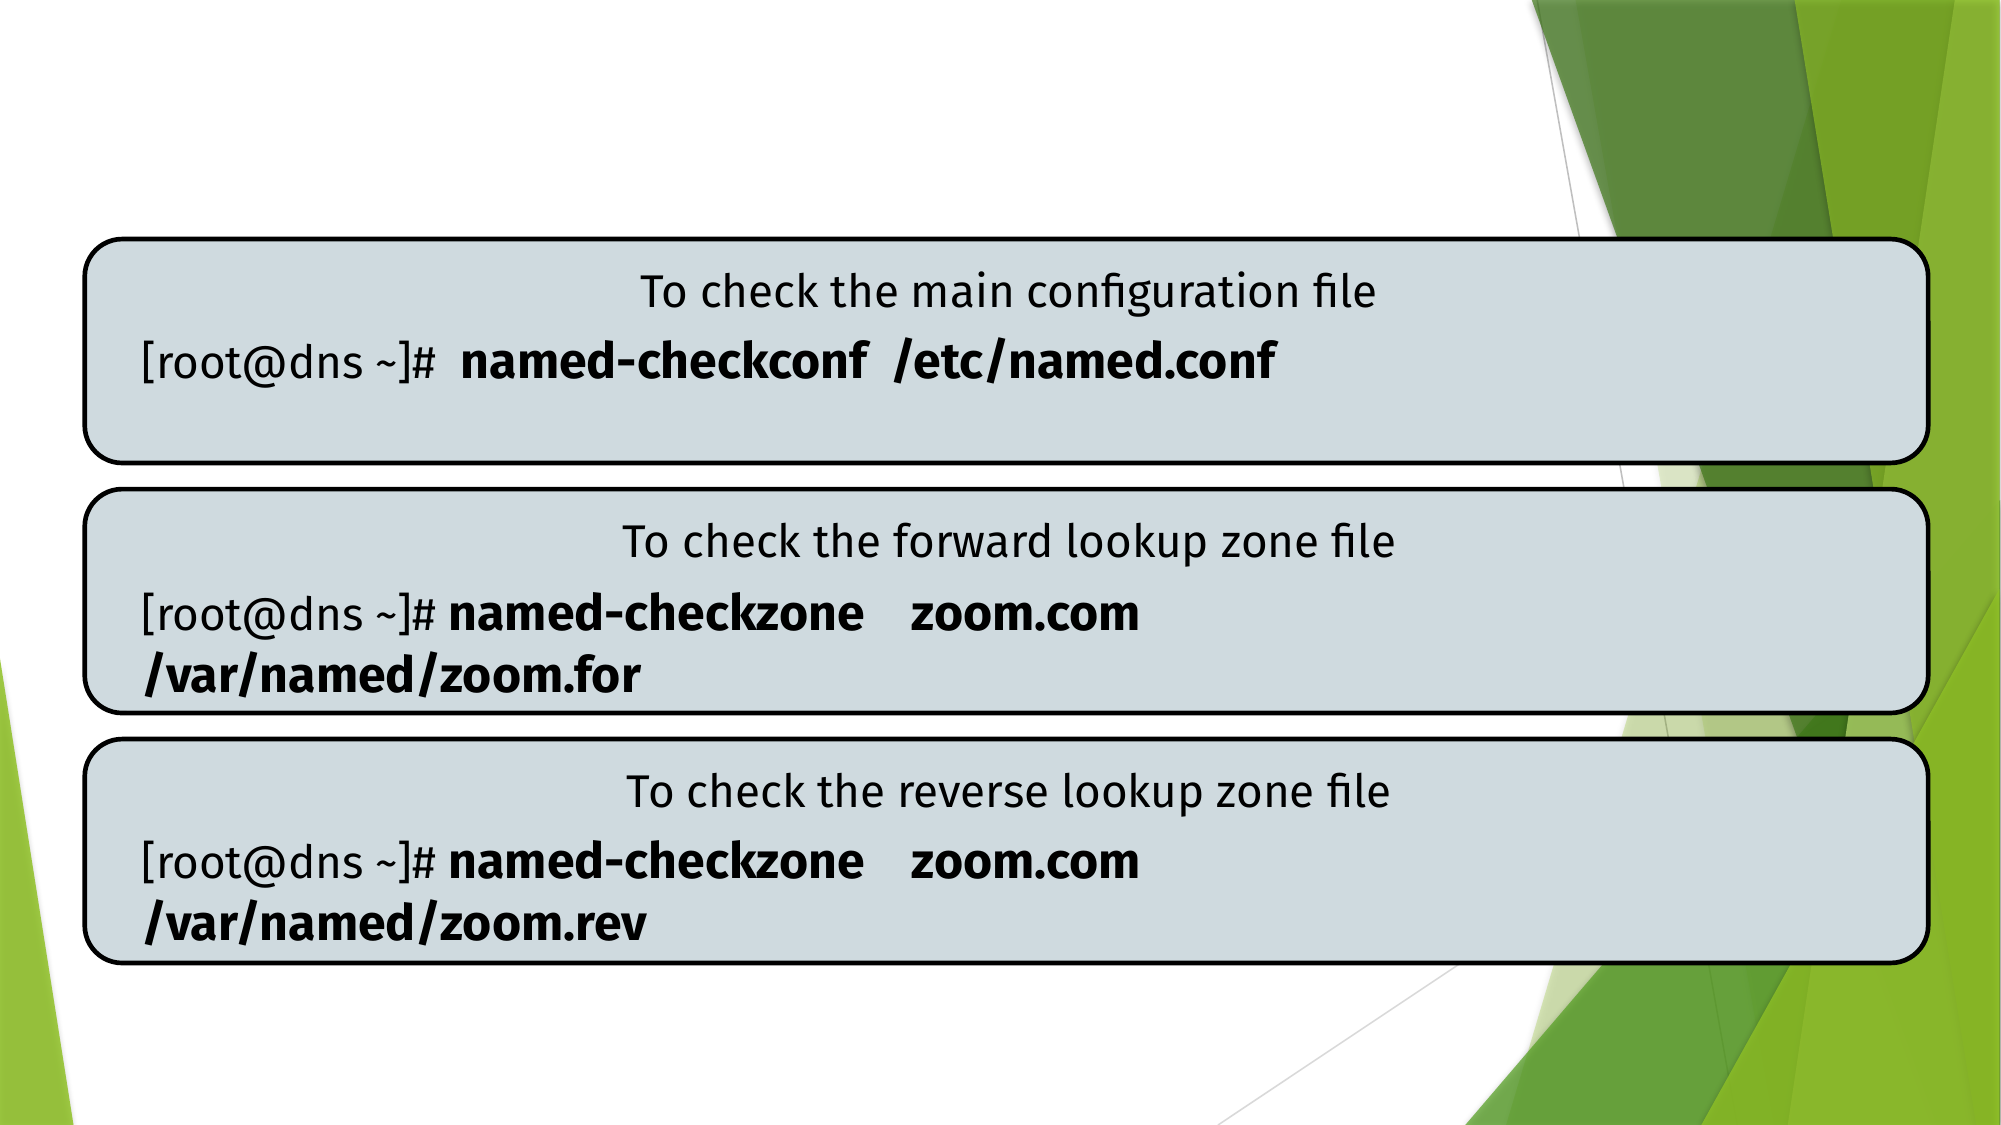

# Checking the Configuration

To check the main configuration file
[root@dns ~]#  named-checkconf  /etc/named.conf

To check the forward lookup zone file
[root@dns ~]# named-checkzone    zoom.com  		            /var/named/zoom.for

To check the reverse lookup zone file
[root@dns ~]# named-checkzone    zoom.com  		           /var/named/zoom.rev